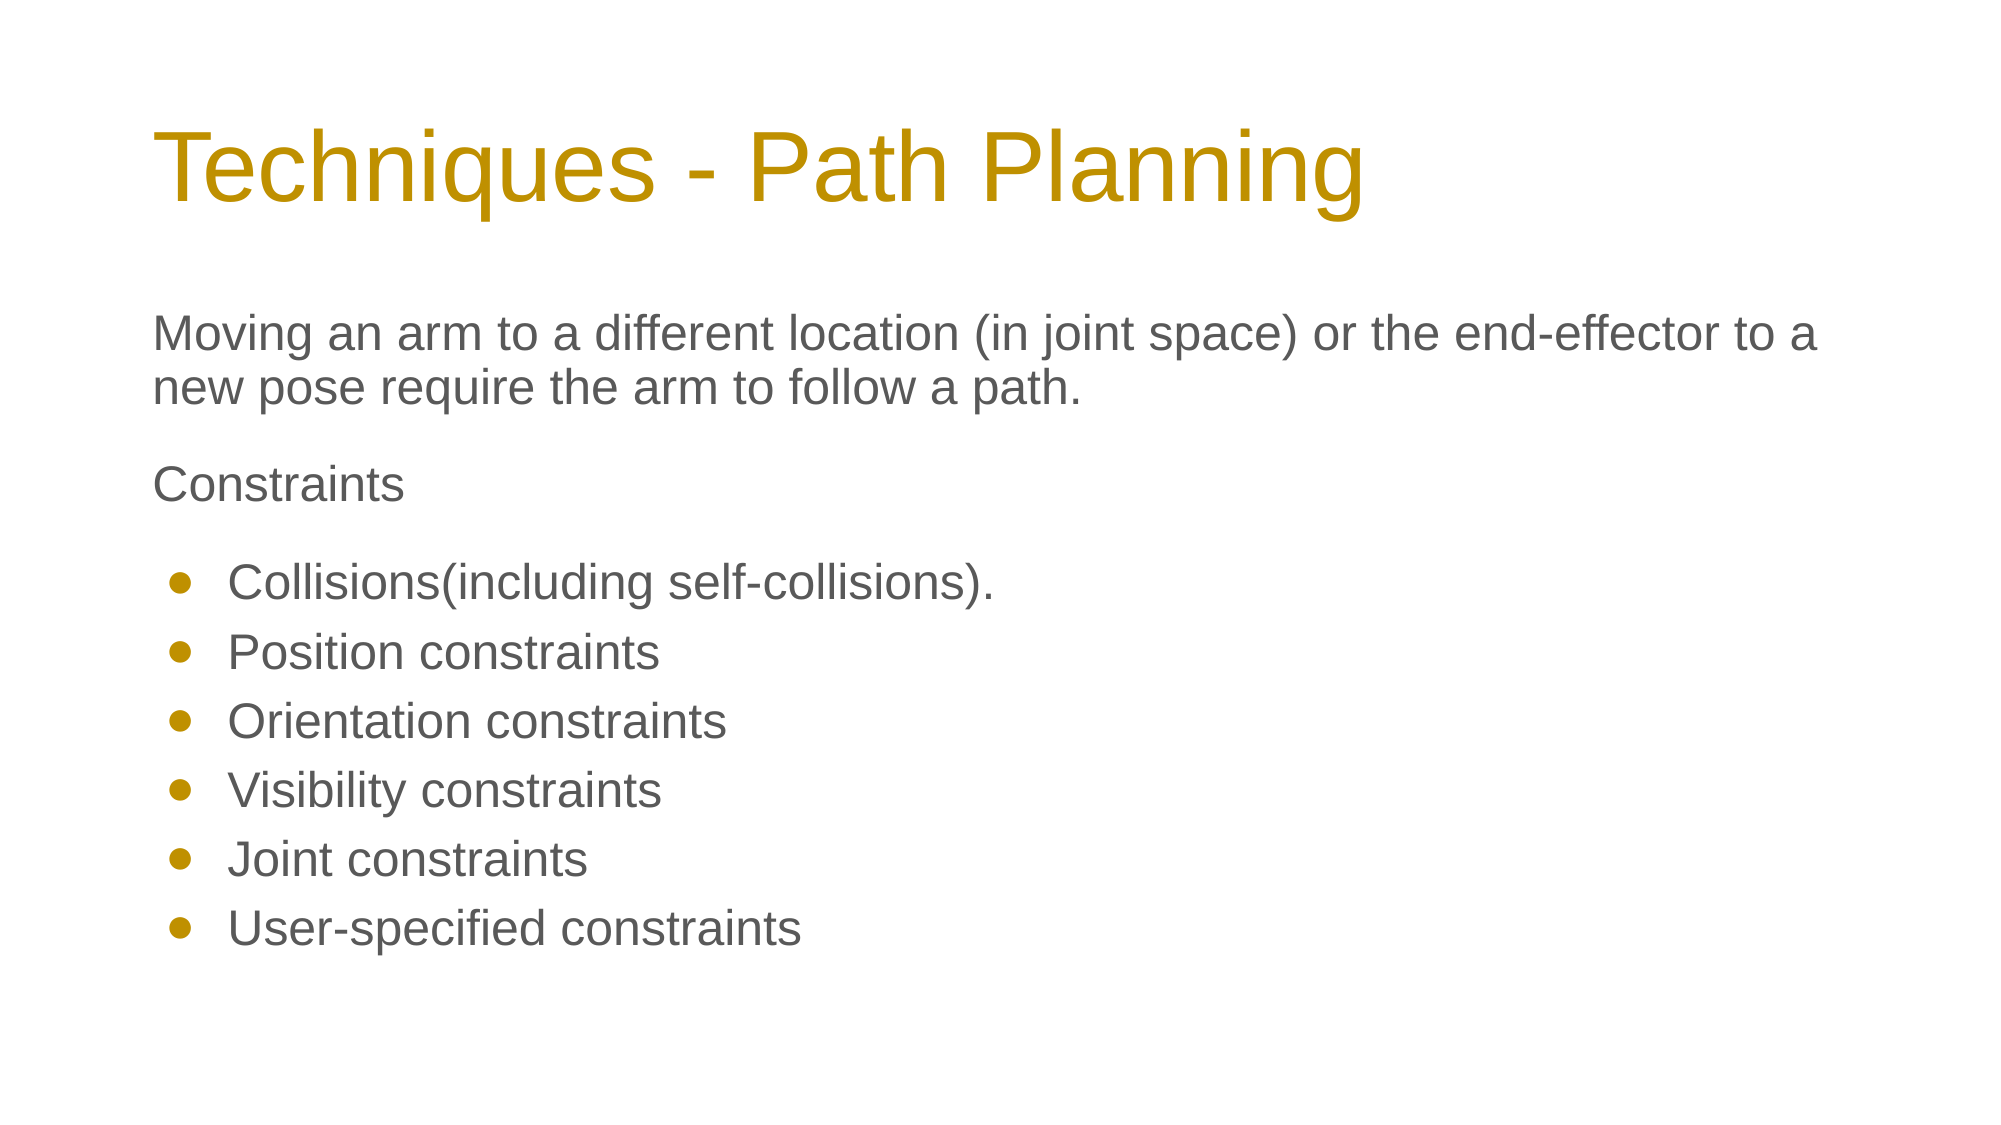

# Techniques - Path Planning
Moving an arm to a different location (in joint space) or the end-effector to a new pose require the arm to follow a path.
Constraints
Collisions(including self-collisions).
Position constraints
Orientation constraints
Visibility constraints
Joint constraints
User-specified constraints